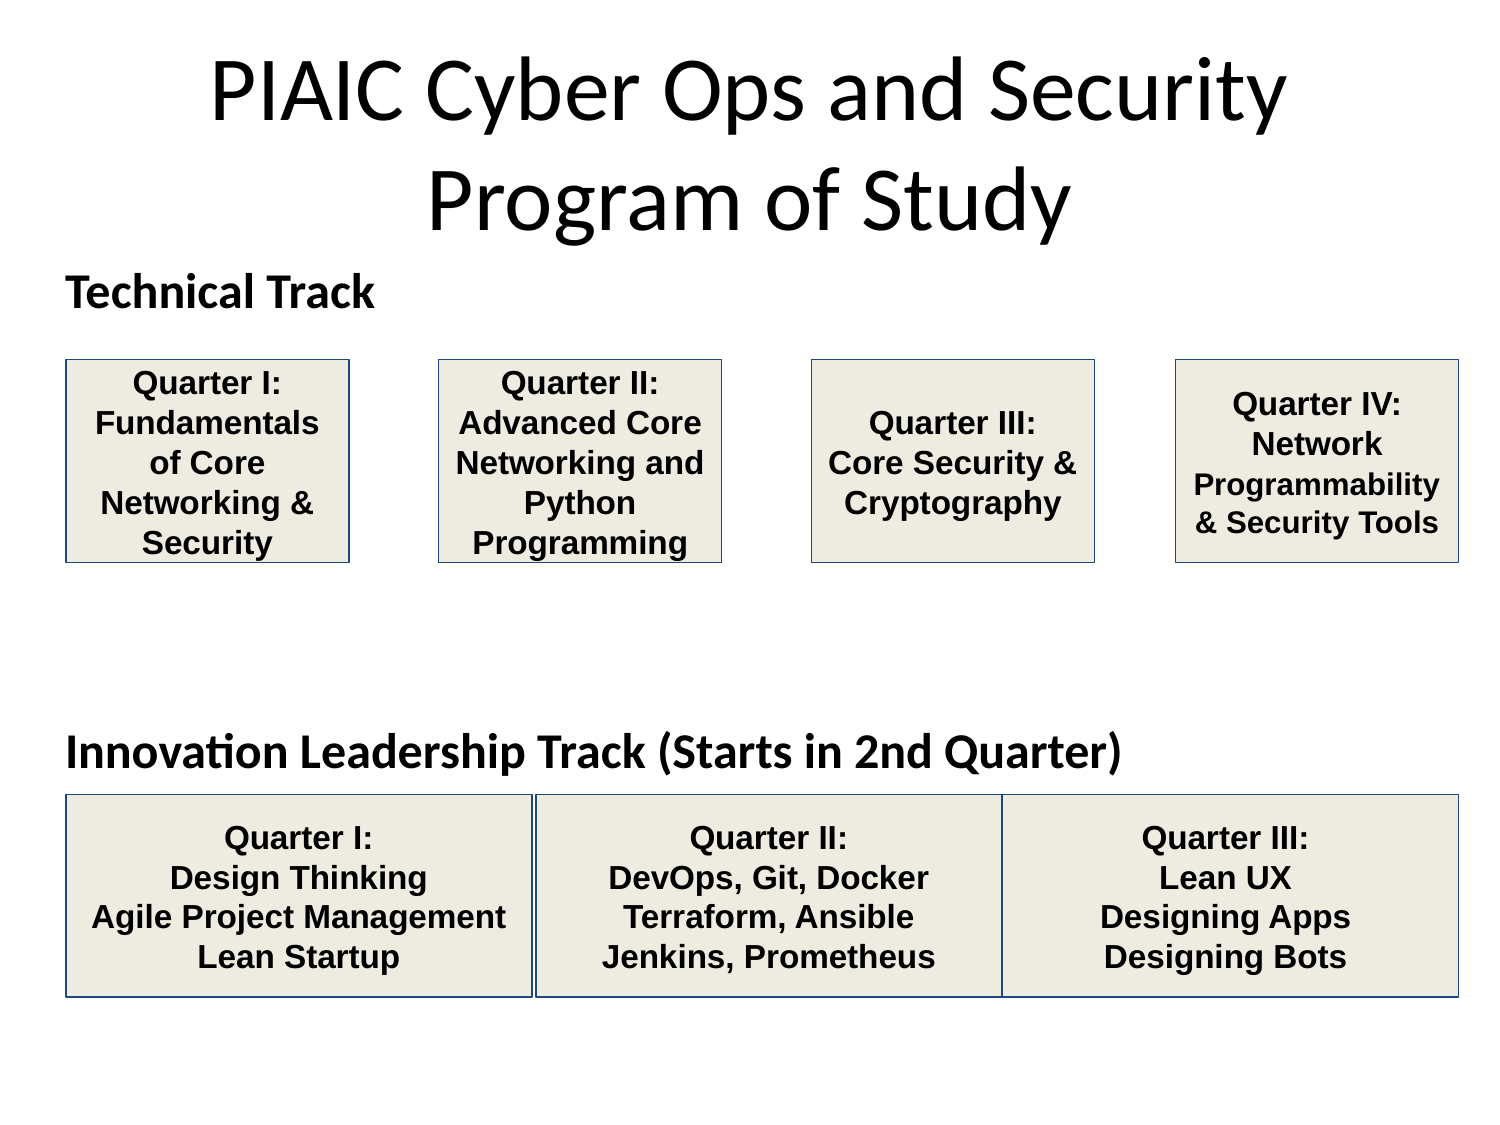

# PIAIC Cyber Ops and Security Program of Study
Technical Track
Quarter I:
Fundamentals of Core Networking & Security
Quarter II:
Advanced Core Networking and Python Programming
Quarter III:
Core Security & Cryptography

Quarter IV:
Network Programmability & Security Tools

Innovation Leadership Track (Starts in 2nd Quarter)
Quarter I:
Design Thinking
Agile Project Management
Lean Startup
Quarter II:
DevOps, Git, Docker
Terraform, Ansible
Jenkins, Prometheus

Quarter III:
Lean UX
Designing Apps
Designing Bots